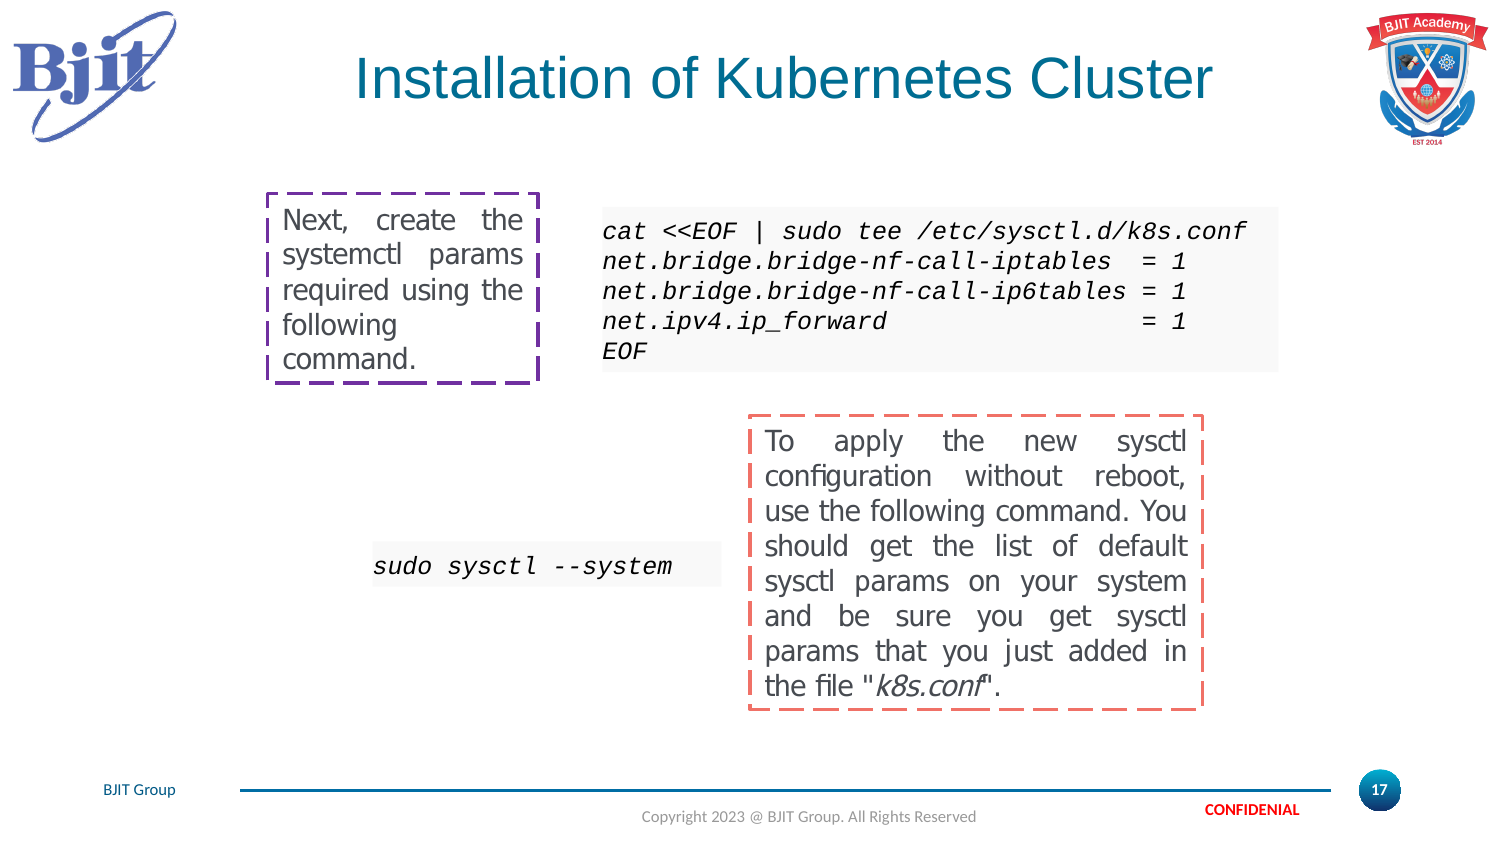

# Installation of Kubernetes Cluster
Next, create the systemctl params required using the following command.
cat <<EOF | sudo tee /etc/sysctl.d/k8s.conf
net.bridge.bridge-nf-call-iptables  = 1
net.bridge.bridge-nf-call-ip6tables = 1
net.ipv4.ip_forward                 = 1
EOF
To apply the new sysctl configuration without reboot, use the following command. You should get the list of default sysctl params on your system and be sure you get sysctl params that you just added in the file "k8s.conf".
sudo sysctl --system